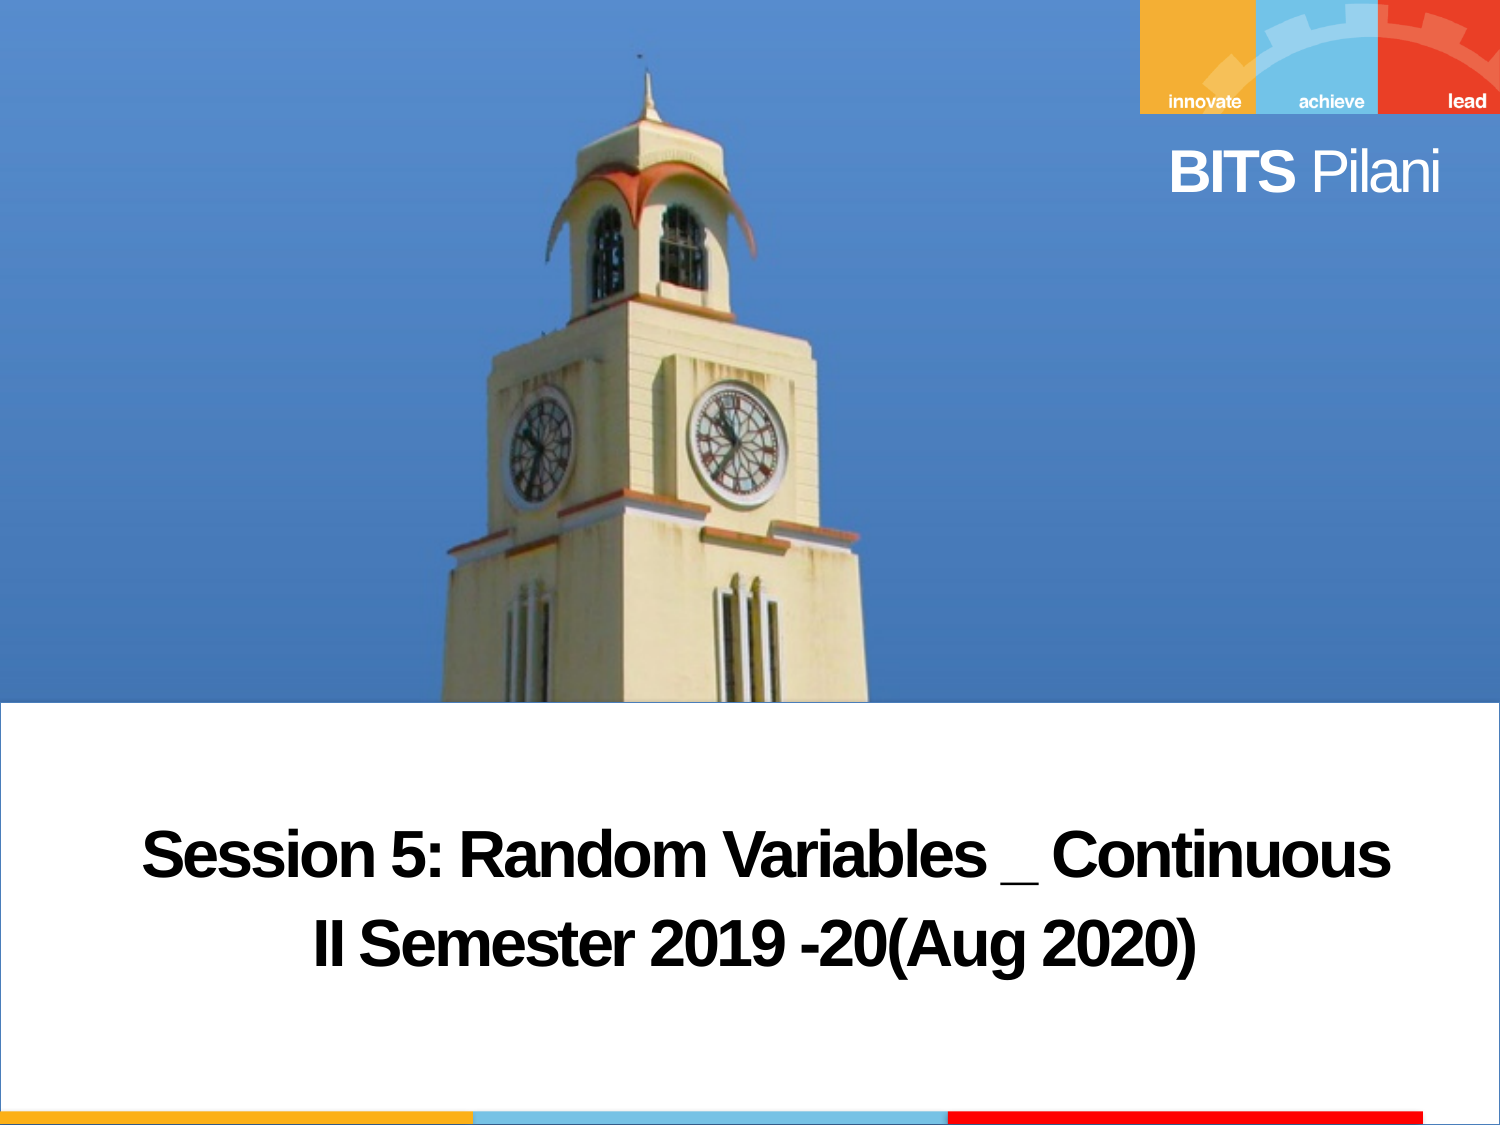

Session 5: Random Variables _ Continuous
II Semester 2019 -20(Aug 2020)